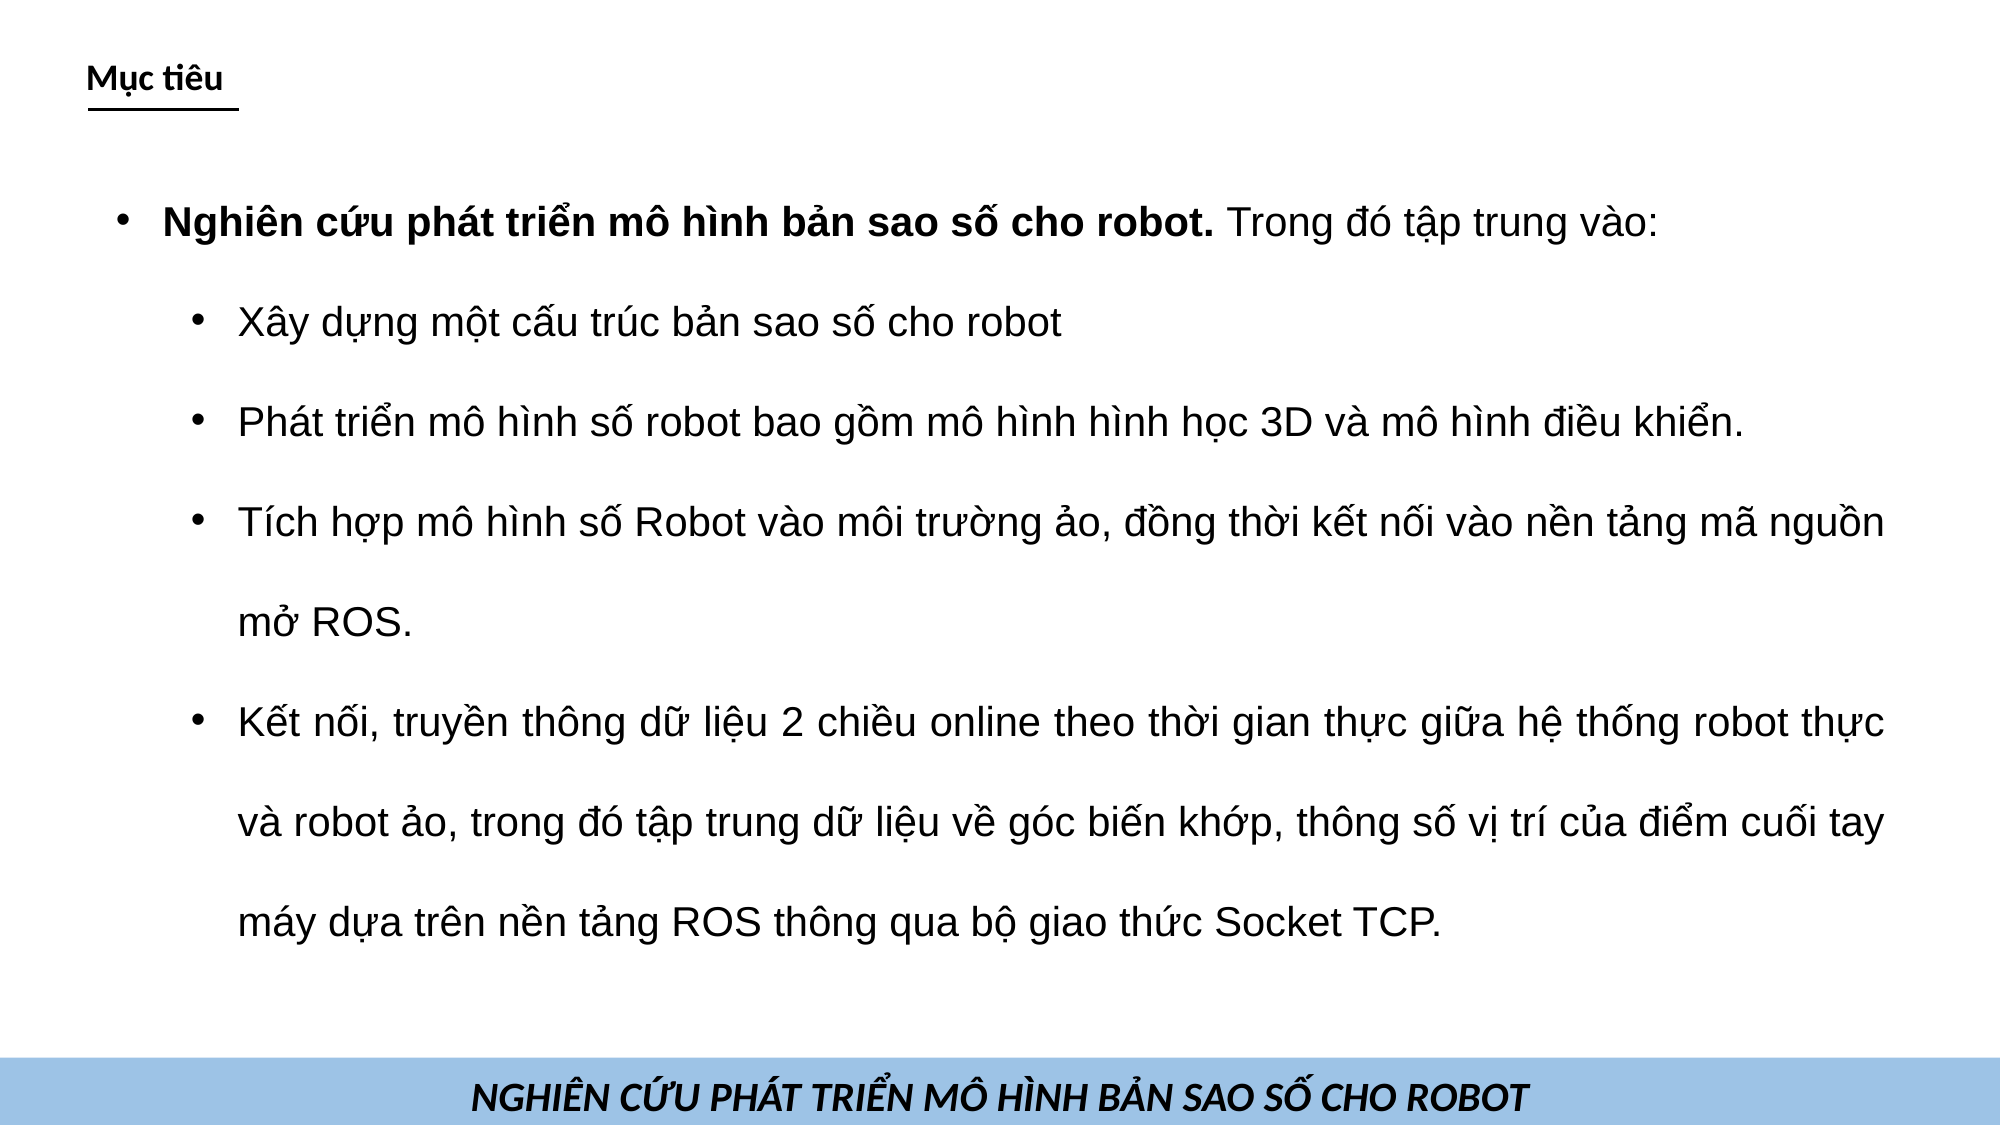

Mục tiêu
Nghiên cứu phát triển mô hình bản sao số cho robot. Trong đó tập trung vào:
Xây dựng một cấu trúc bản sao số cho robot
Phát triển mô hình số robot bao gồm mô hình hình học 3D và mô hình điều khiển.
Tích hợp mô hình số Robot vào môi trường ảo, đồng thời kết nối vào nền tảng mã nguồn mở ROS.
Kết nối, truyền thông dữ liệu 2 chiều online theo thời gian thực giữa hệ thống robot thực và robot ảo, trong đó tập trung dữ liệu về góc biến khớp, thông số vị trí của điểm cuối tay máy dựa trên nền tảng ROS thông qua bộ giao thức Socket TCP.

NGHIÊN CỨU PHÁT TRIỂN MÔ HÌNH BẢN SAO SỐ CHO ROBOT